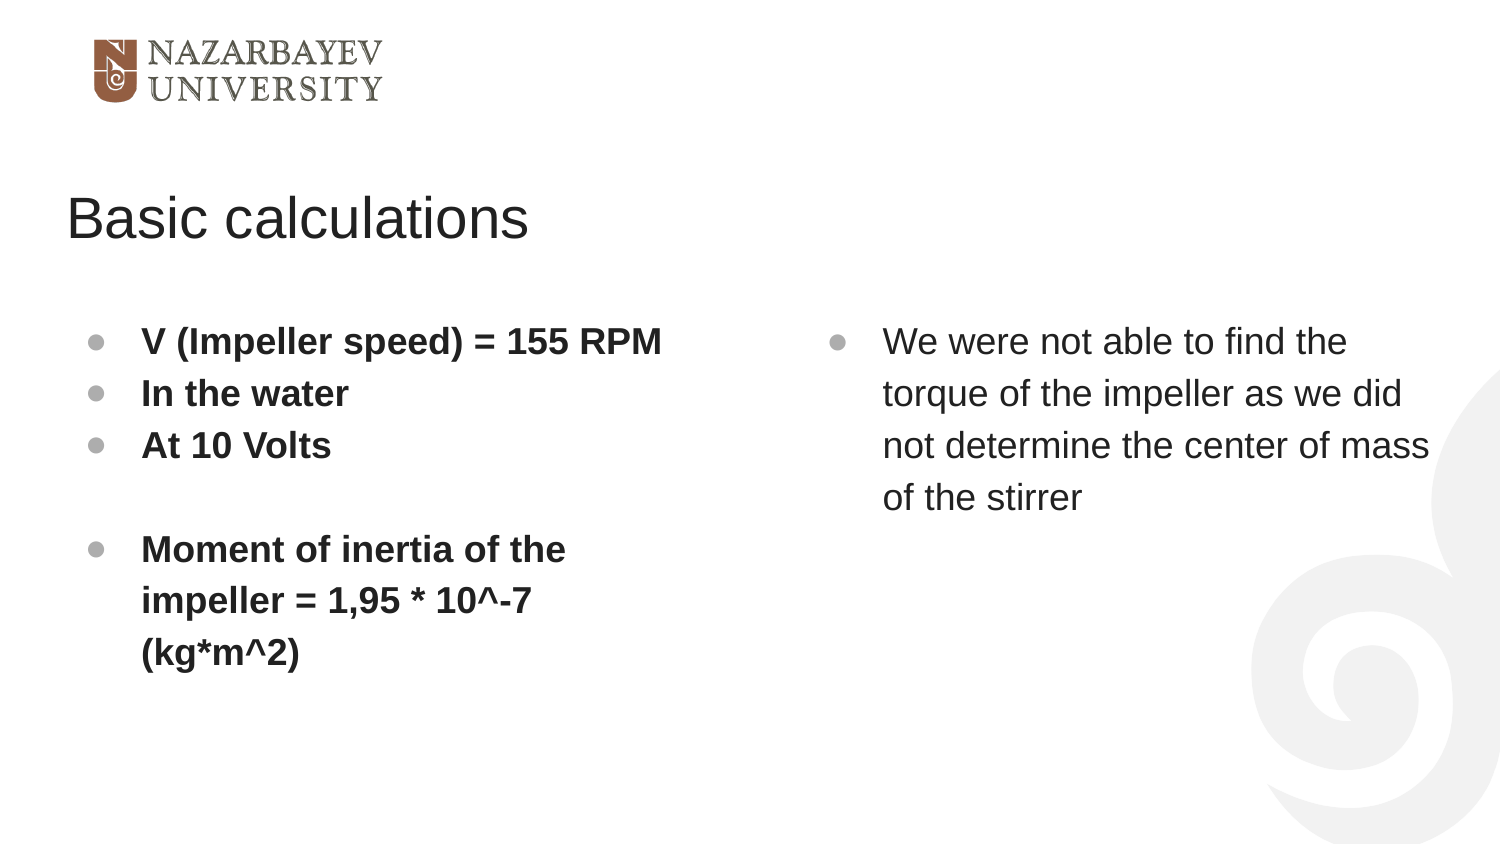

# Basic calculations
We were not able to find the torque of the impeller as we did not determine the center of mass of the stirrer

V (Impeller speed) = 155 RPM
In the water
At 10 Volts

Moment of inertia of the impeller = 1,95 * 10^-7 (kg*m^2)